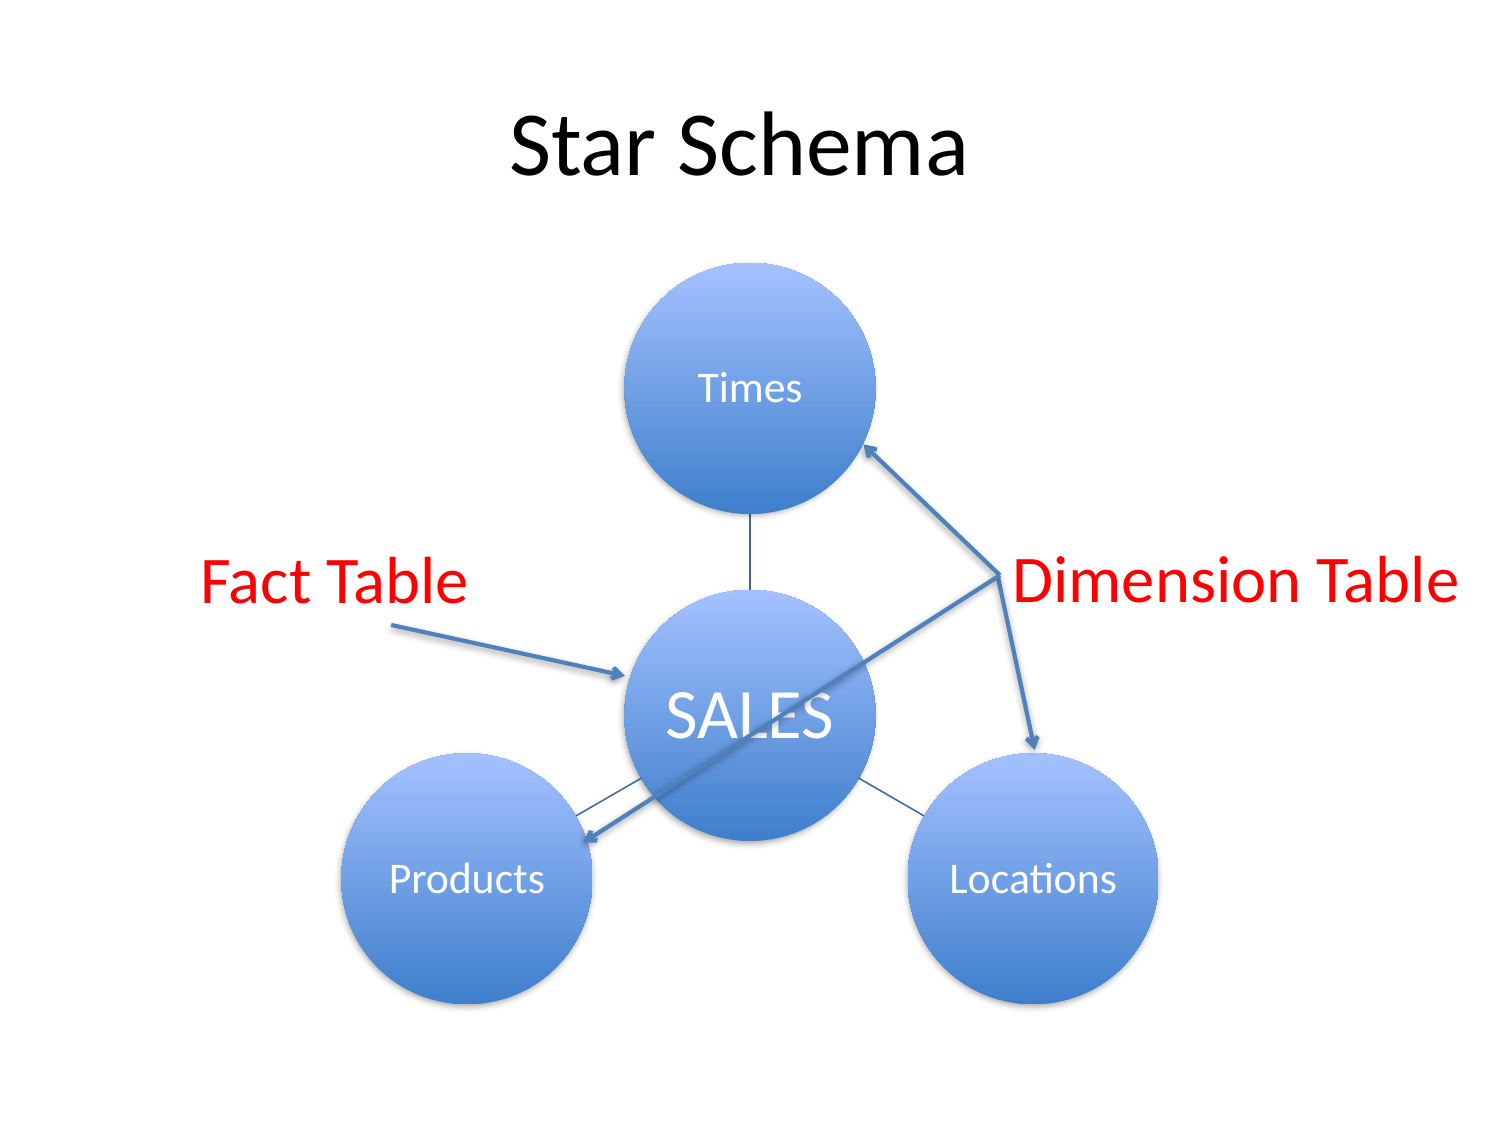

# Star Schema
SALES

Times

Locations

Products
Dimension Table
Fact Table